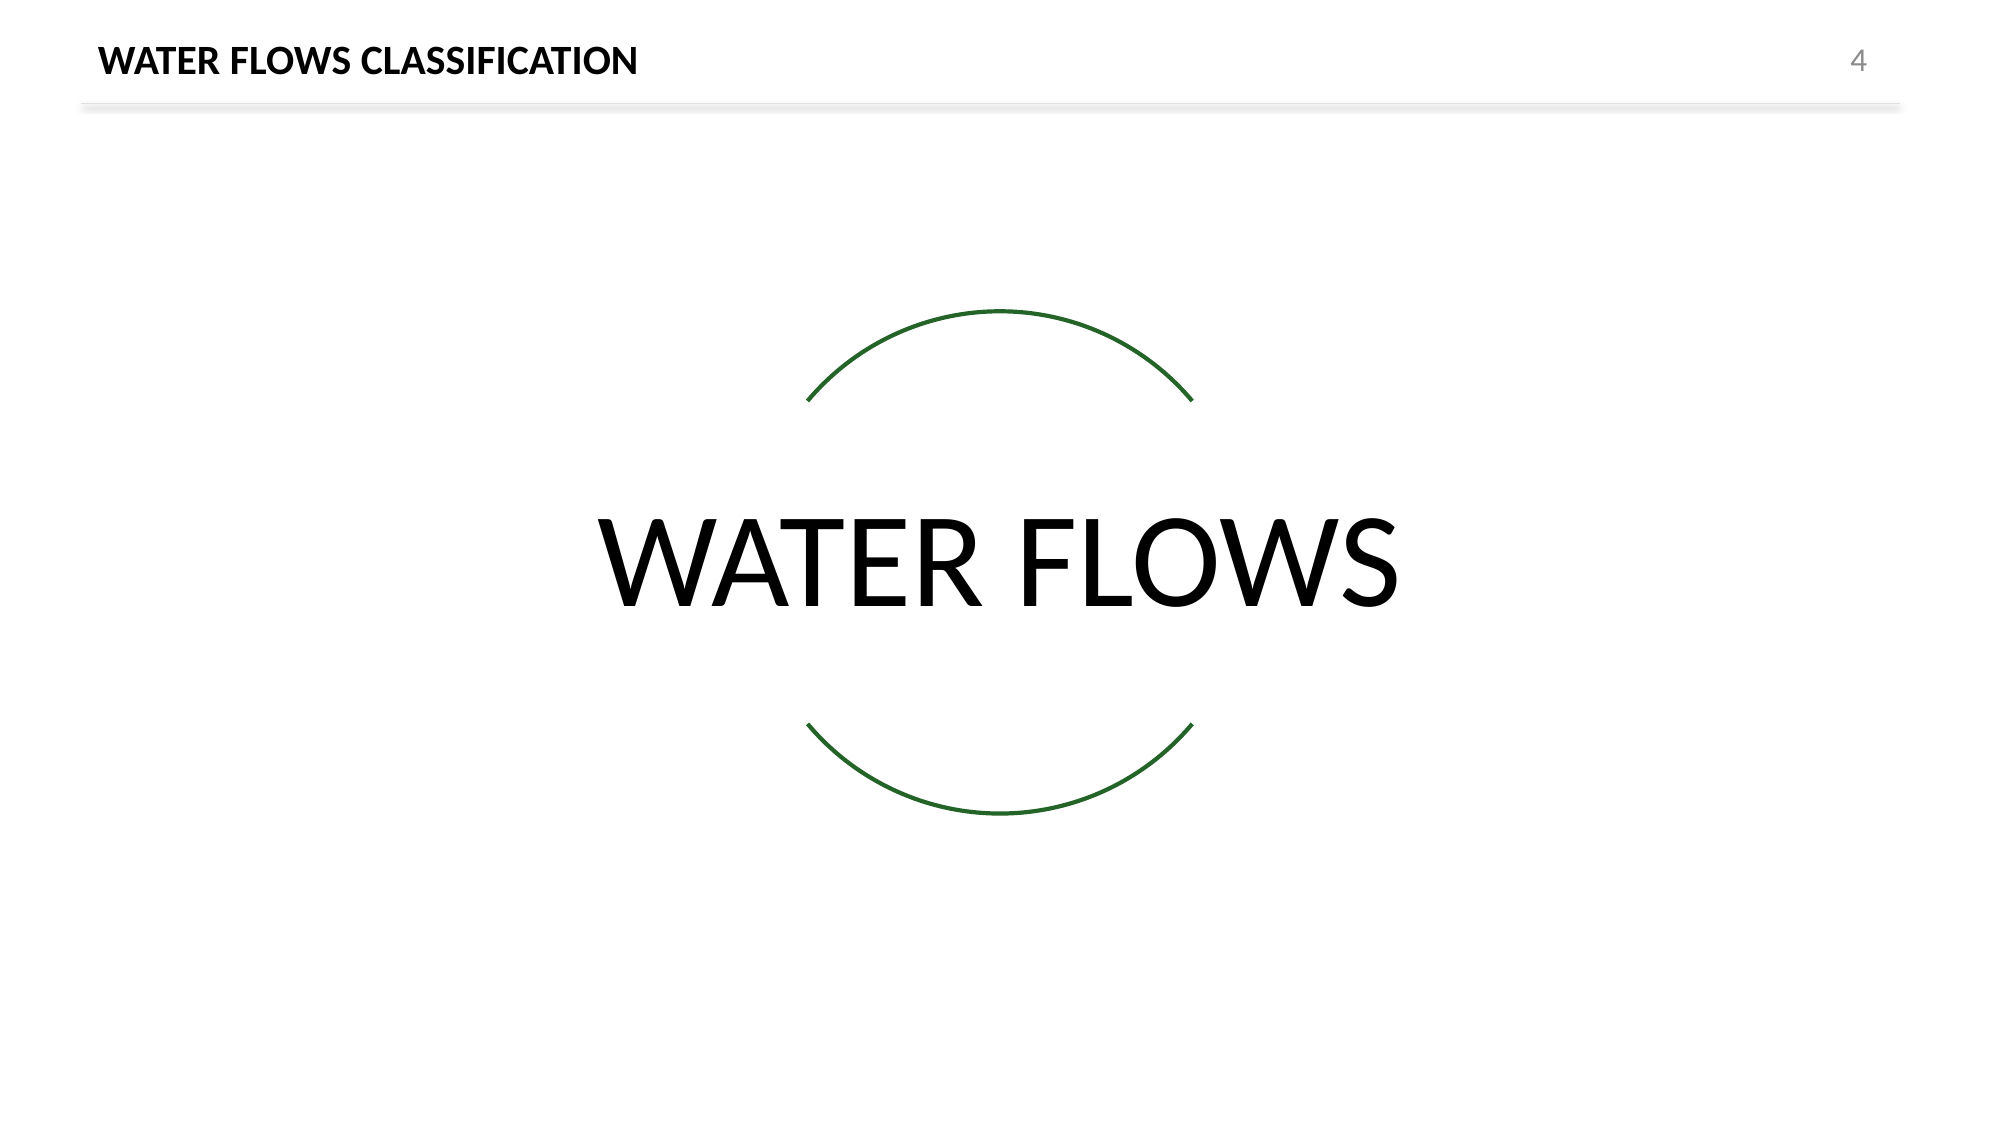

# WATER FLOWS CLASSIFICATION
4

WATER FLOWS